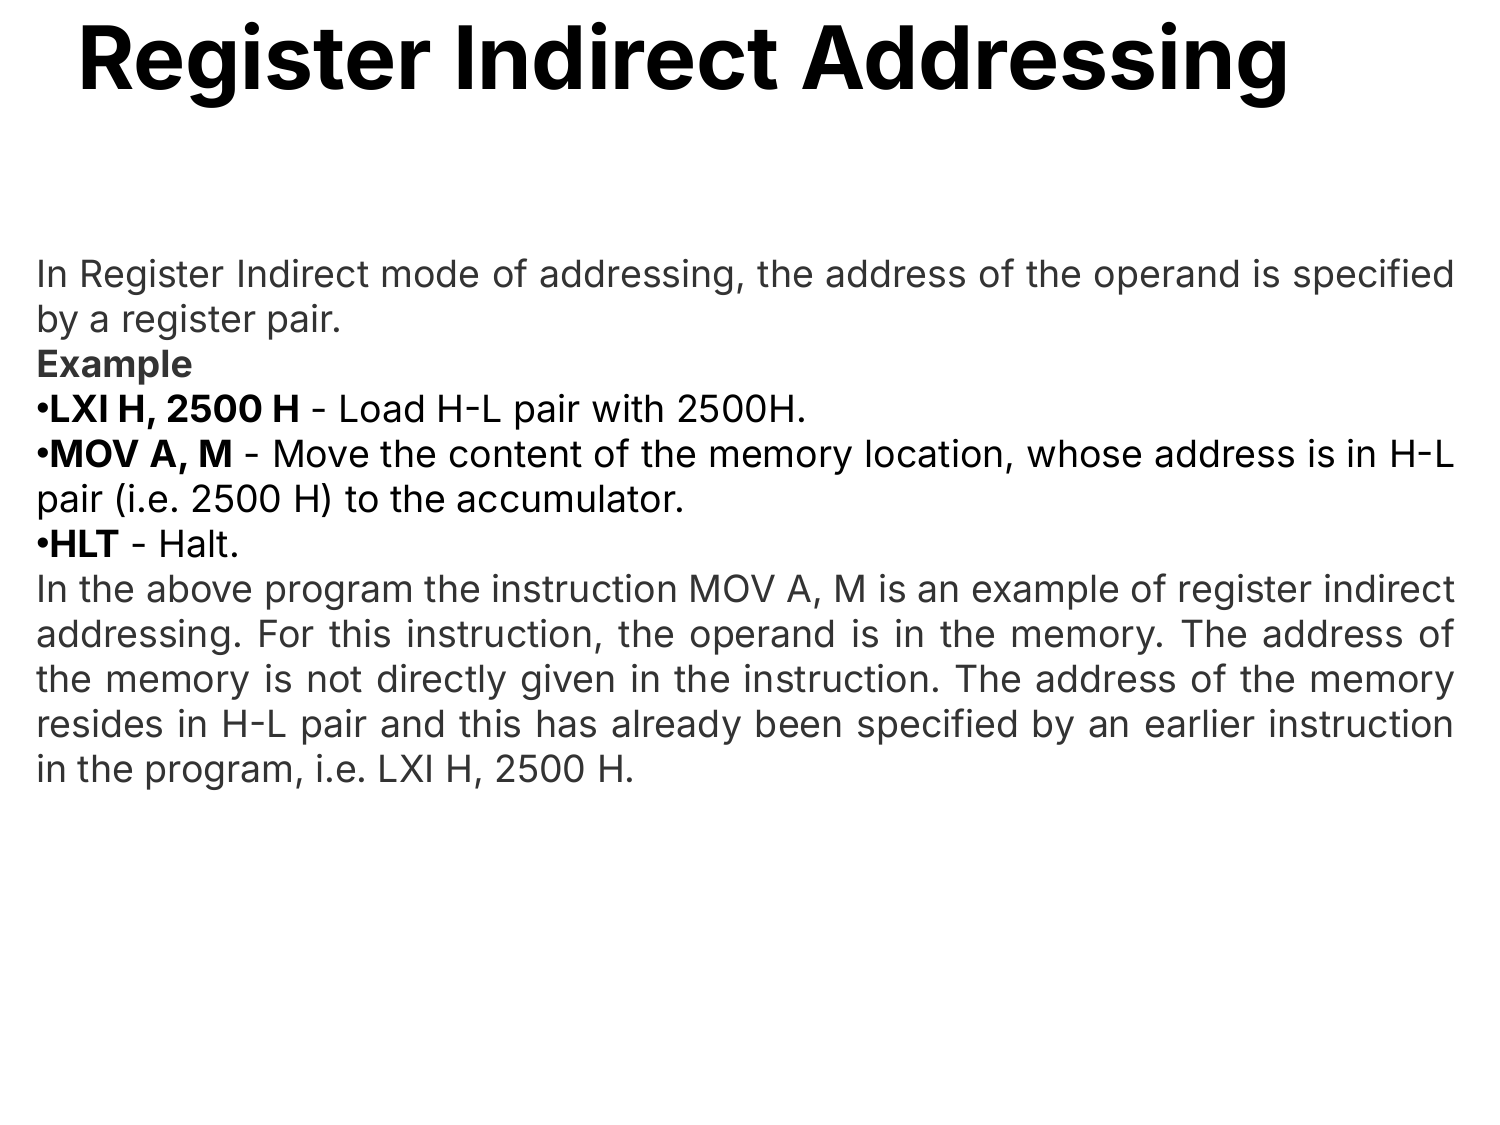

# Register Indirect Addressing
In Register Indirect mode of addressing, the address of the operand is specified by a register pair.
Example
LXI H, 2500 H - Load H-L pair with 2500H.
MOV A, M - Move the content of the memory location, whose address is in H-L pair (i.e. 2500 H) to the accumulator.
HLT - Halt.
In the above program the instruction MOV A, M is an example of register indirect addressing. For this instruction, the operand is in the memory. The address of the memory is not directly given in the instruction. The address of the memory resides in H-L pair and this has already been specified by an earlier instruction in the program, i.e. LXI H, 2500 H.